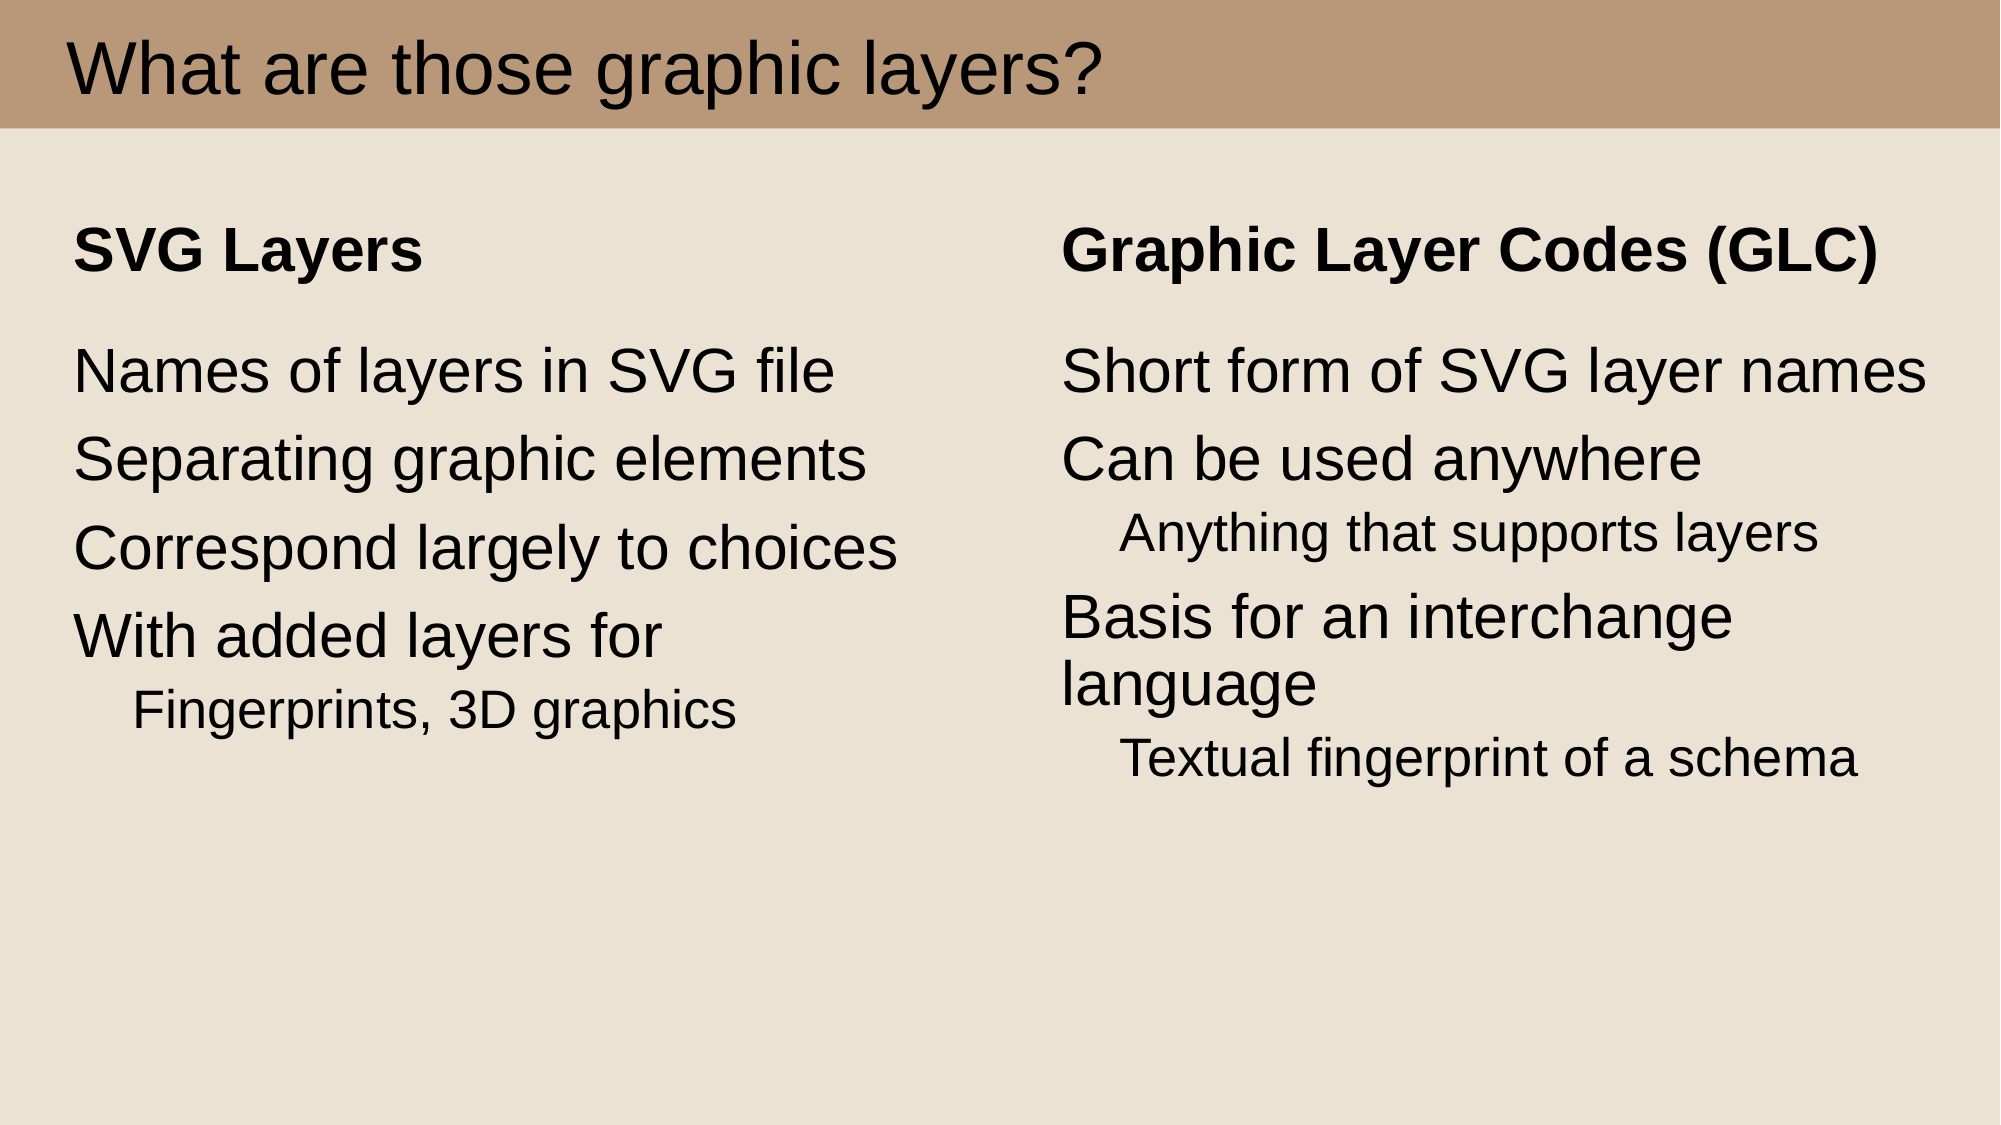

# What are those graphic layers?
SVG Layers
Graphic Layer Codes (GLC)
Short form of SVG layer names
Can be used anywhere
Anything that supports layers
Basis for an interchange language
Textual fingerprint of a schema
Names of layers in SVG file
Separating graphic elements
Correspond largely to choices
With added layers for
Fingerprints, 3D graphics